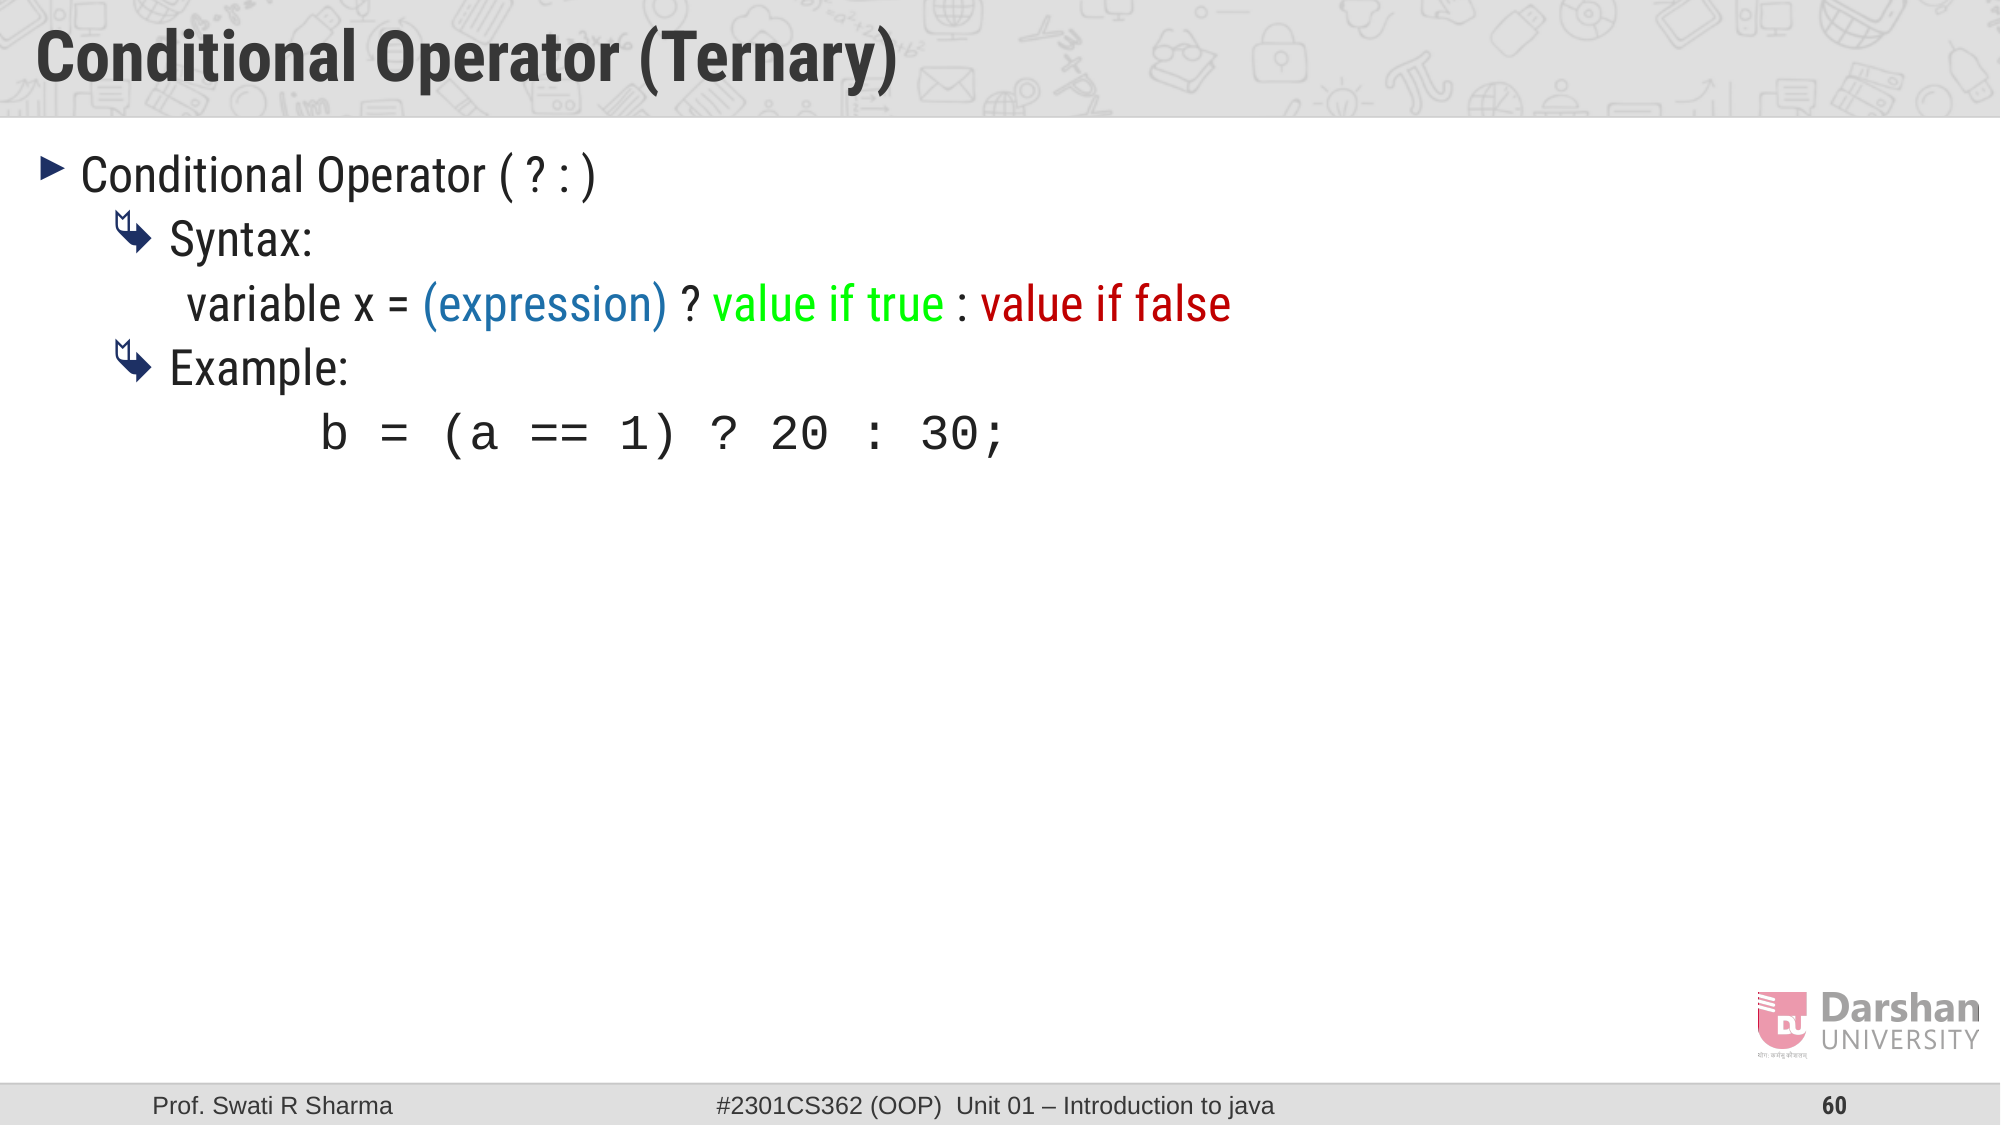

# Conditional Operator (Ternary)
Conditional Operator ( ? : )
Syntax:
variable x = (expression) ? value if true : value if false
Example:
		b = (a == 1) ? 20 : 30;